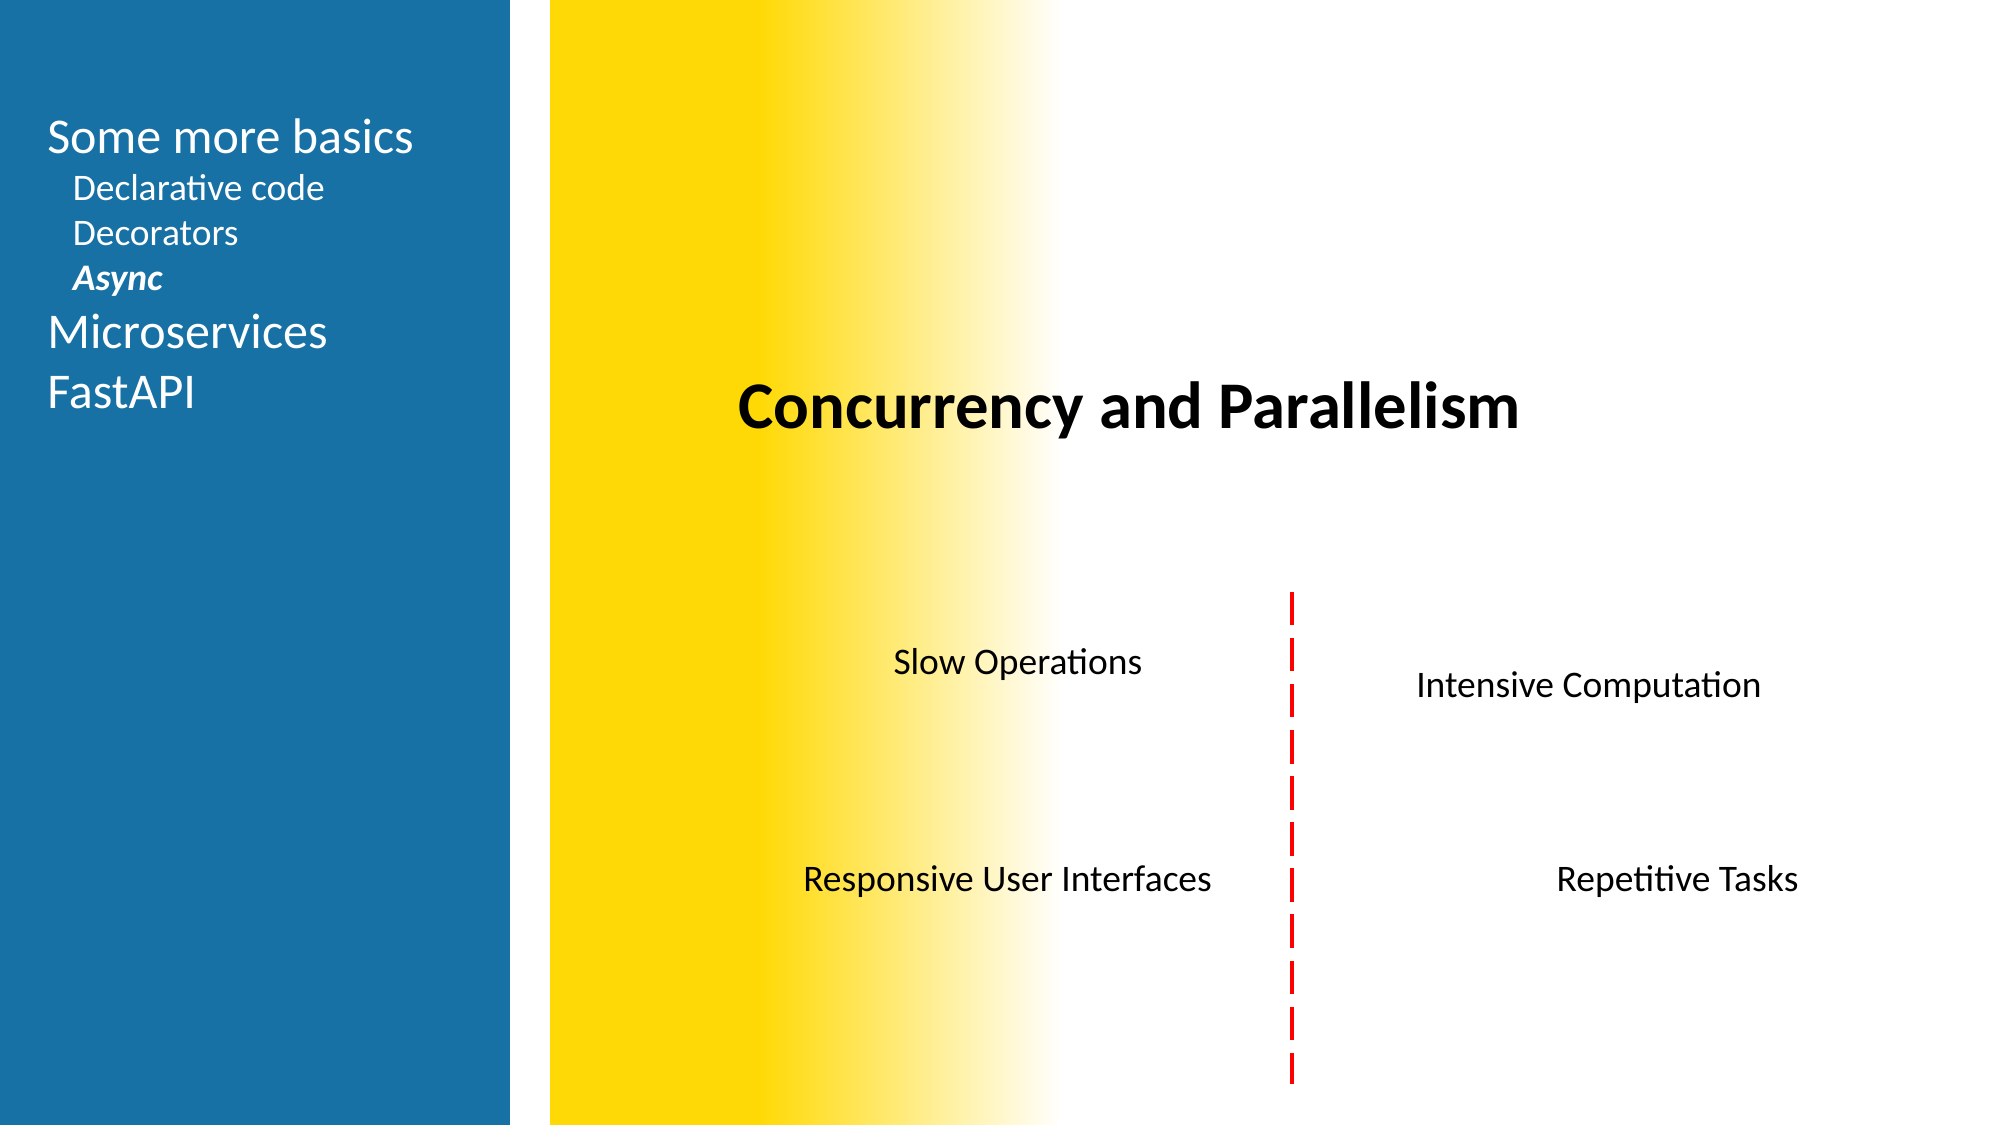

Some more basics
   Declarative code
   Decorators
   Async
Microservices
FastAPI
Concurrency and Parallelism
Slow Operations
Intensive Computation
Responsive User Interfaces
Repetitive Tasks